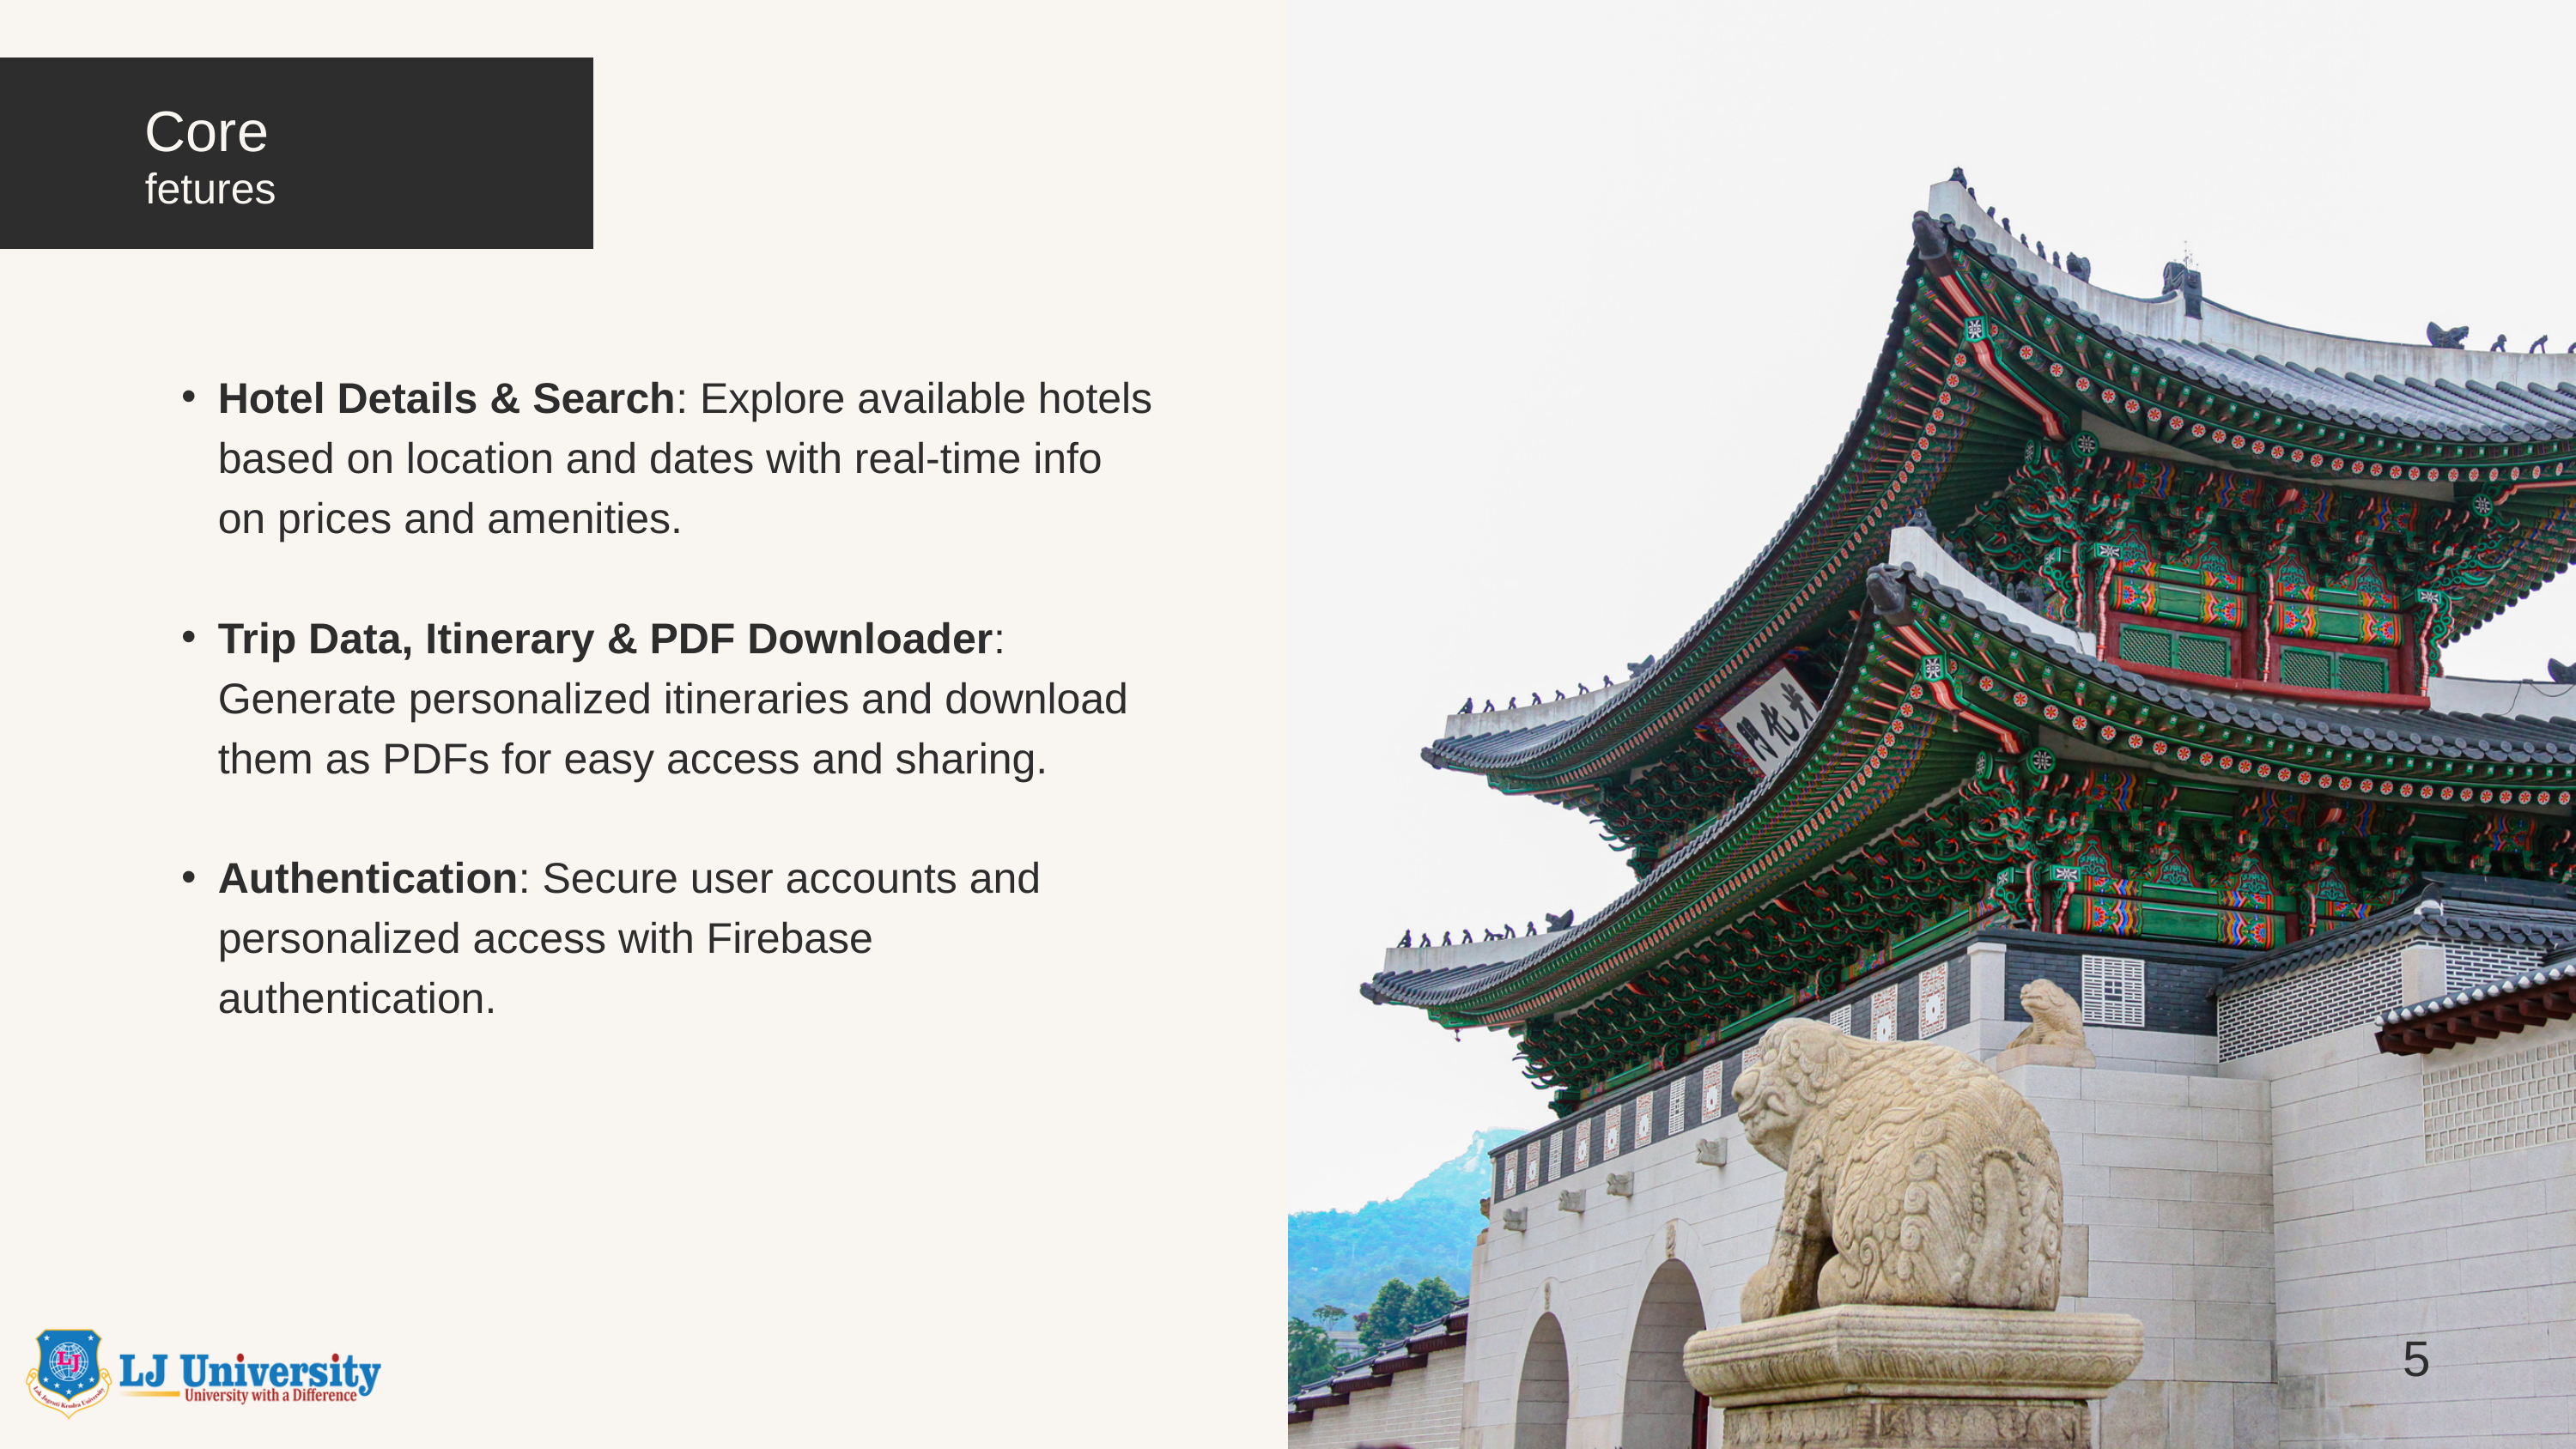

Core
fetures
Hotel Details & Search: Explore available hotels based on location and dates with real-time info on prices and amenities.

Trip Data, Itinerary & PDF Downloader: Generate personalized itineraries and download them as PDFs for easy access and sharing.

Authentication: Secure user accounts and personalized access with Firebase authentication.

5